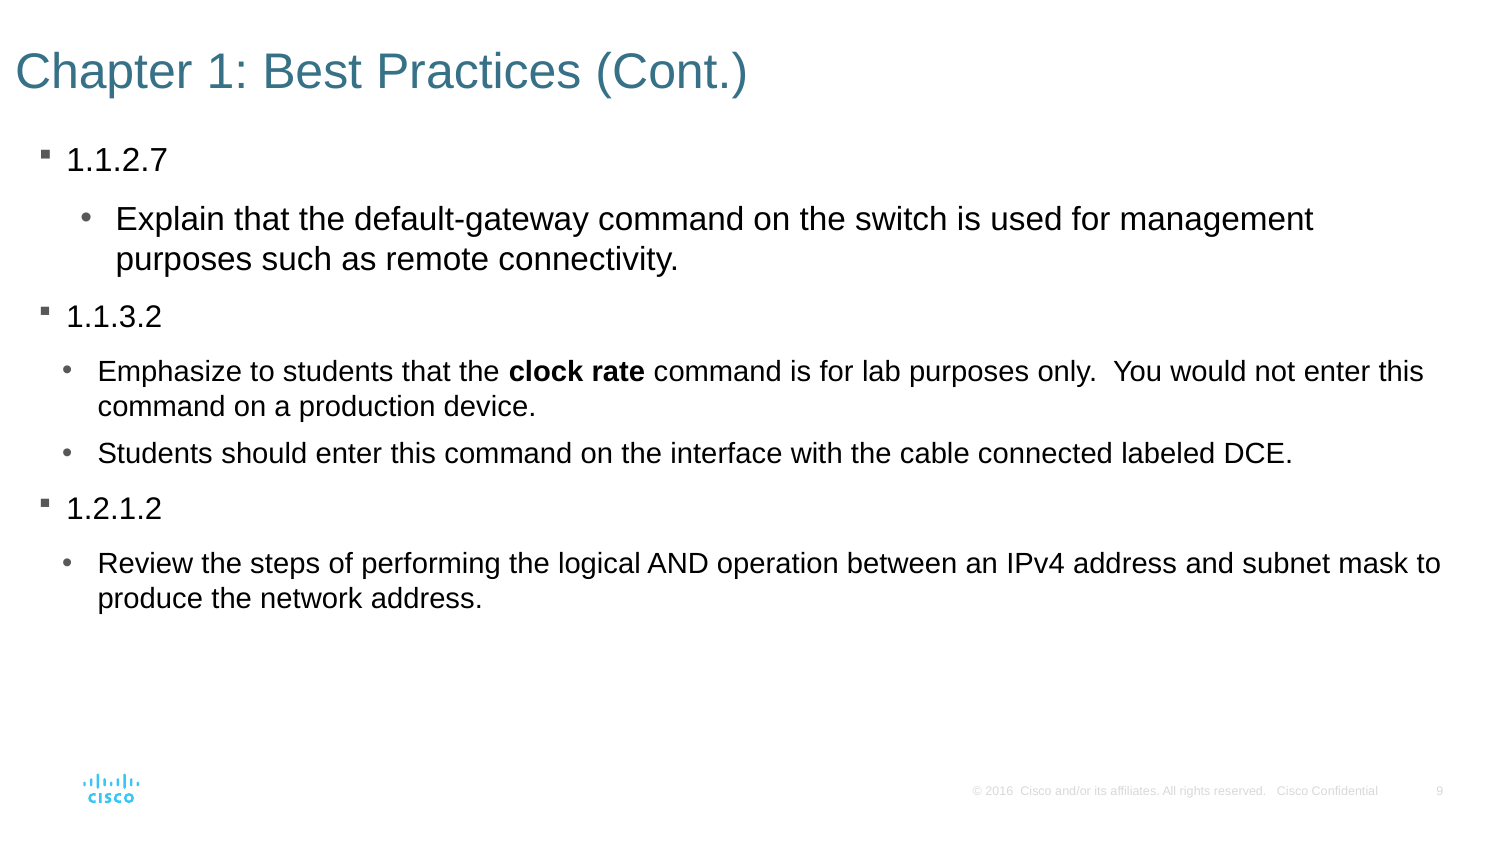

# Chapter 1: Best Practices (Cont.)
1.1.2.7
Explain that the default-gateway command on the switch is used for management purposes such as remote connectivity.
1.1.3.2
Emphasize to students that the clock rate command is for lab purposes only.  You would not enter this command on a production device.
Students should enter this command on the interface with the cable connected labeled DCE.
1.2.1.2
Review the steps of performing the logical AND operation between an IPv4 address and subnet mask to produce the network address.